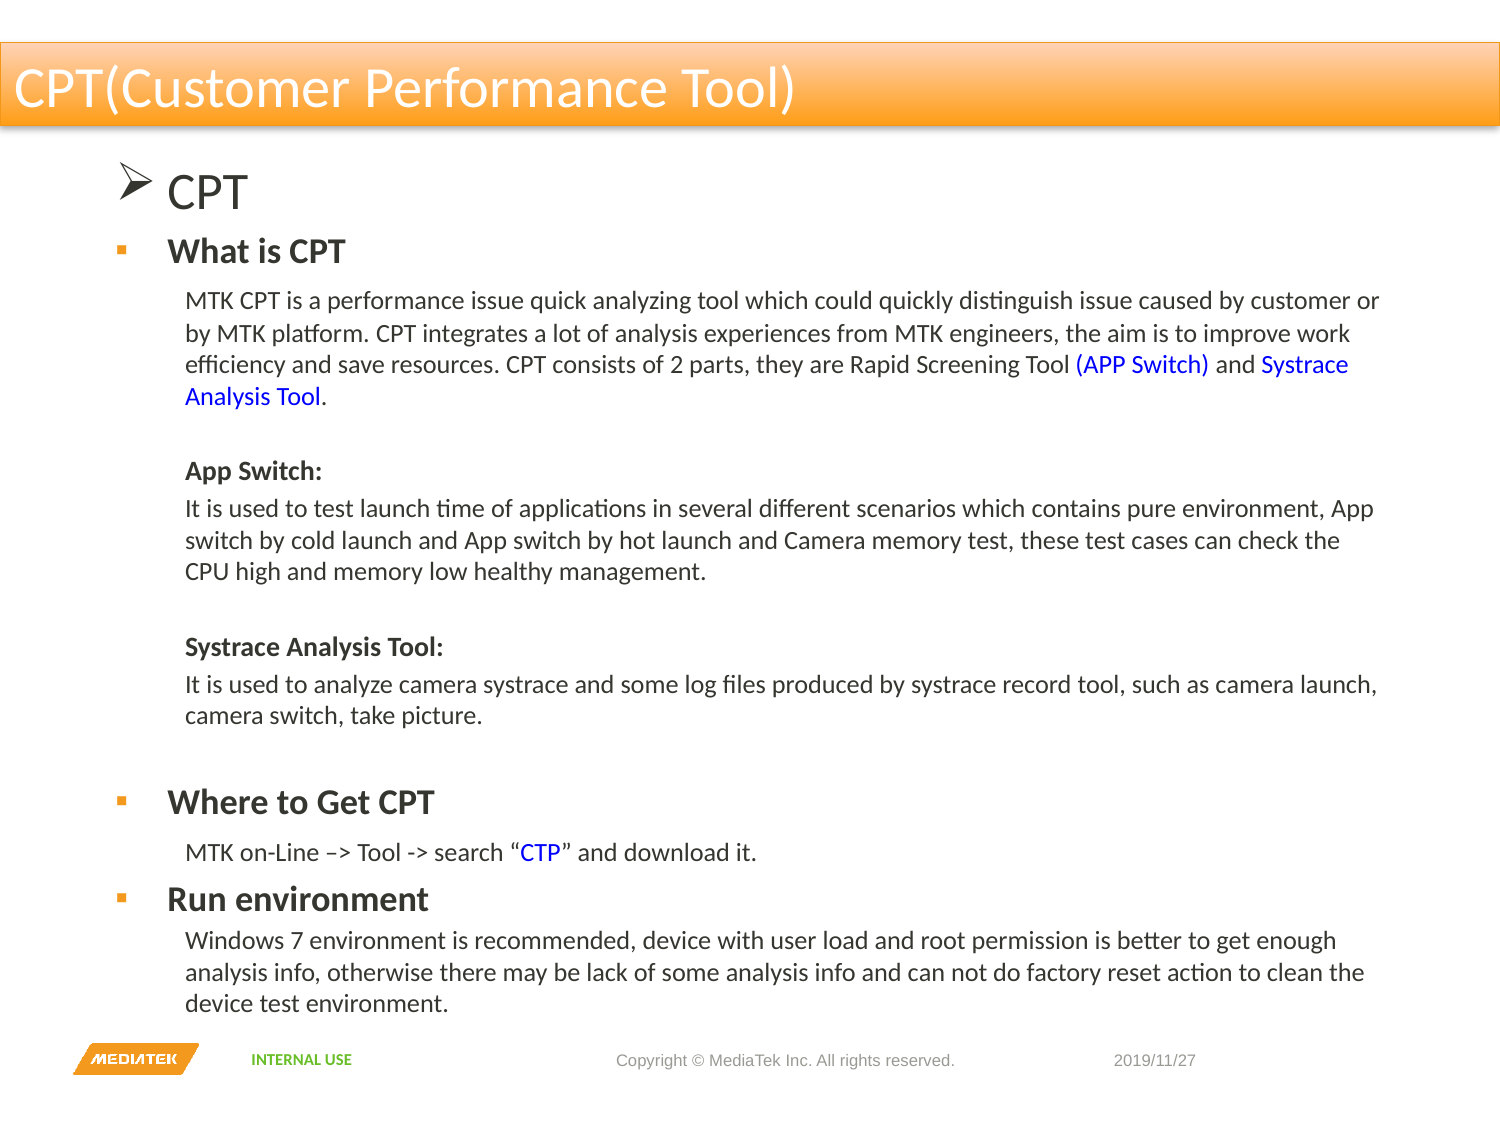

CPT(Customer Performance Tool)
CPT
What is CPT
	MTK CPT is a performance issue quick analyzing tool which could quickly distinguish issue caused by customer or by MTK platform. CPT integrates a lot of analysis experiences from MTK engineers, the aim is to improve work efficiency and save resources. CPT consists of 2 parts, they are Rapid Screening Tool (APP Switch) and Systrace Analysis Tool.

App Switch:
	It is used to test launch time of applications in several different scenarios which contains pure environment, App switch by cold launch and App switch by hot launch and Camera memory test, these test cases can check the CPU high and memory low healthy management.

Systrace Analysis Tool:
	It is used to analyze camera systrace and some log files produced by systrace record tool, such as camera launch, camera switch, take picture.

Where to Get CPT
	MTK on-Line –> Tool -> search “CTP” and download it.
Run environment
	Windows 7 environment is recommended, device with user load and root permission is better to get enough analysis info, otherwise there may be lack of some analysis info and can not do factory reset action to clean the device test environment.
Copyright © MediaTek Inc. All rights reserved.
2019/11/27